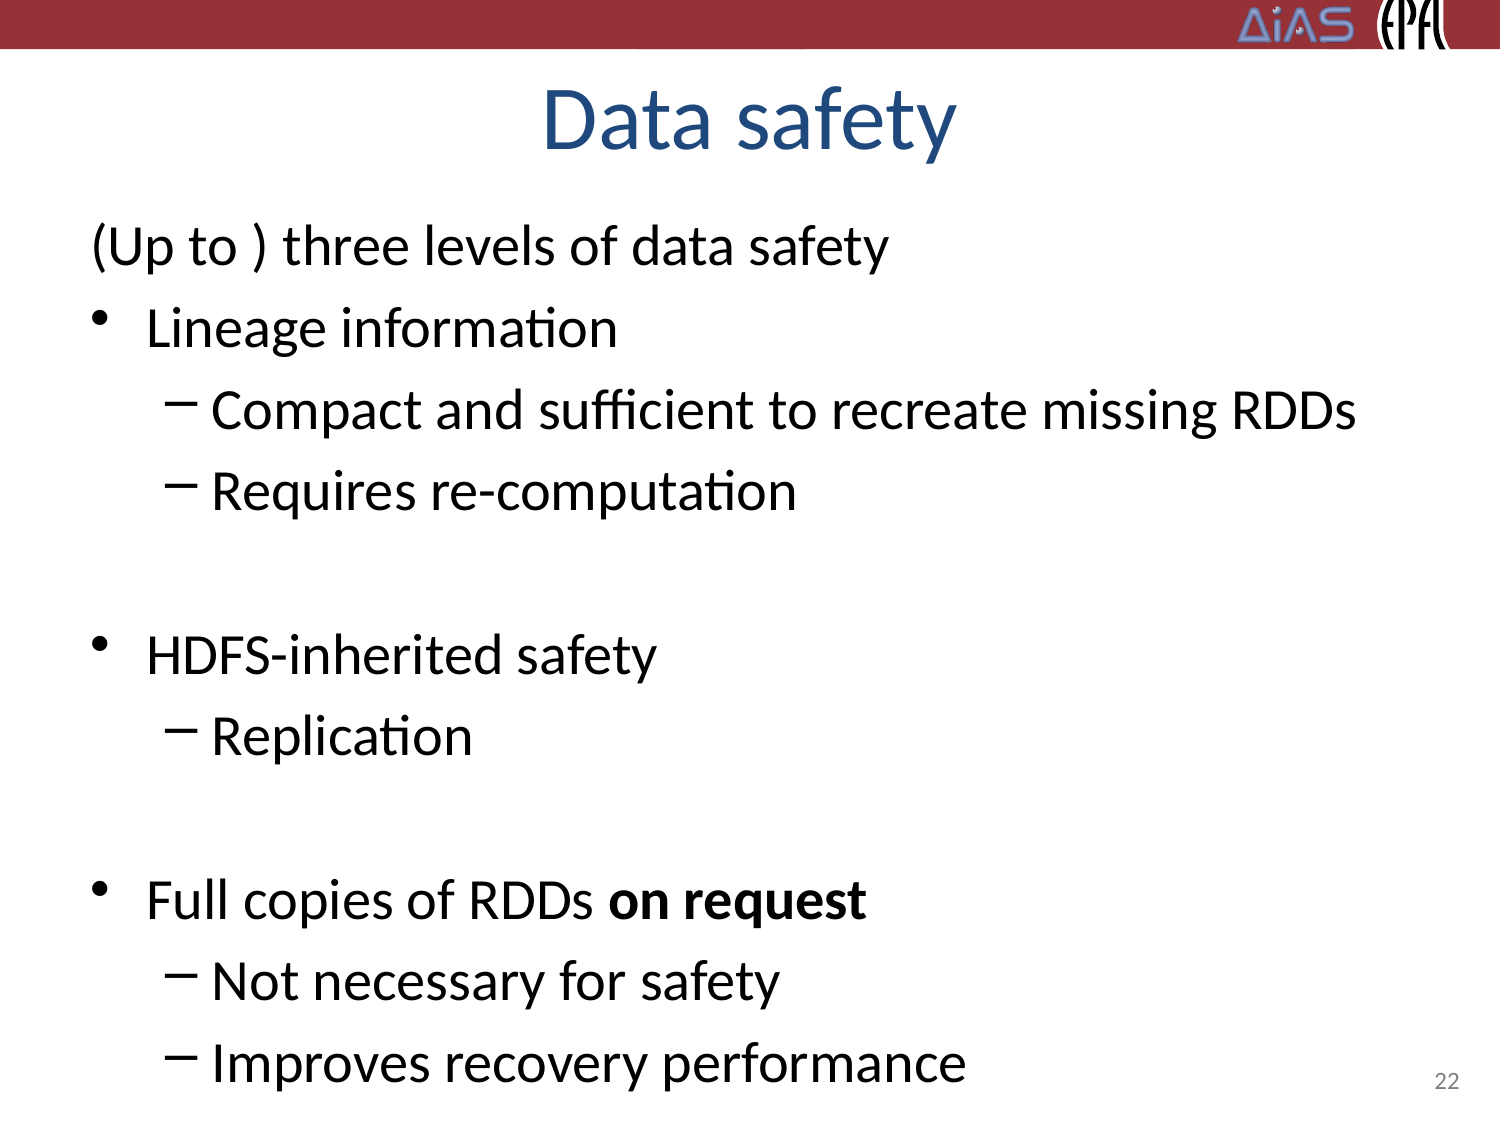

# Data safety
(Up to ) three levels of data safety
Lineage information
Compact and sufficient to recreate missing RDDs
Requires re-computation

HDFS-inherited safety
Replication

Full copies of RDDs on request
Not necessary for safety
Improves recovery performance

22